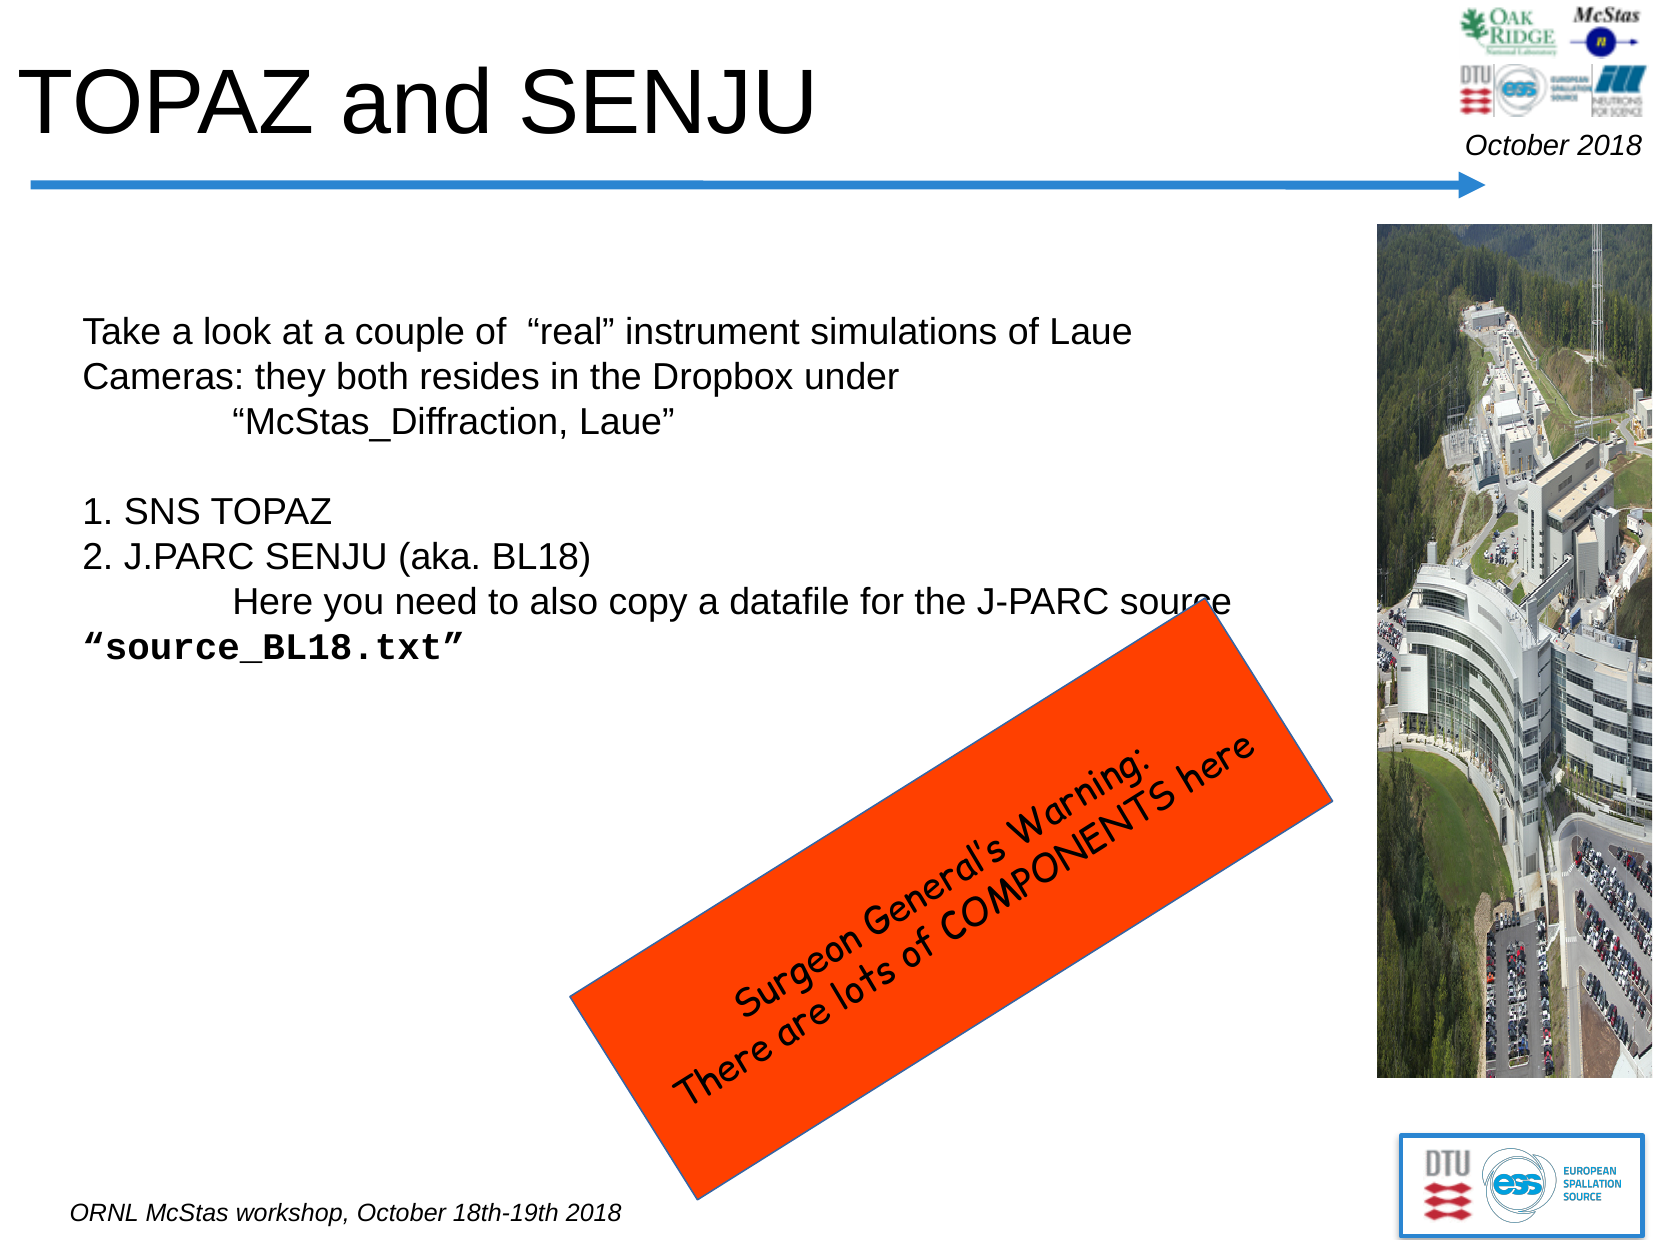

TOPAZ and SENJU
Take a look at a couple of  “real” instrument simulations of Laue Cameras: they both resides in the Dropbox under
	“McStas_Diffraction, Laue”
1. SNS TOPAZ
2. J.PARC SENJU (aka. BL18)
	Here you need to also copy a datafile for the J-PARC source “source_BL18.txt”

Surgeon General’s Warning:
There are lots of COMPONENTS here
14